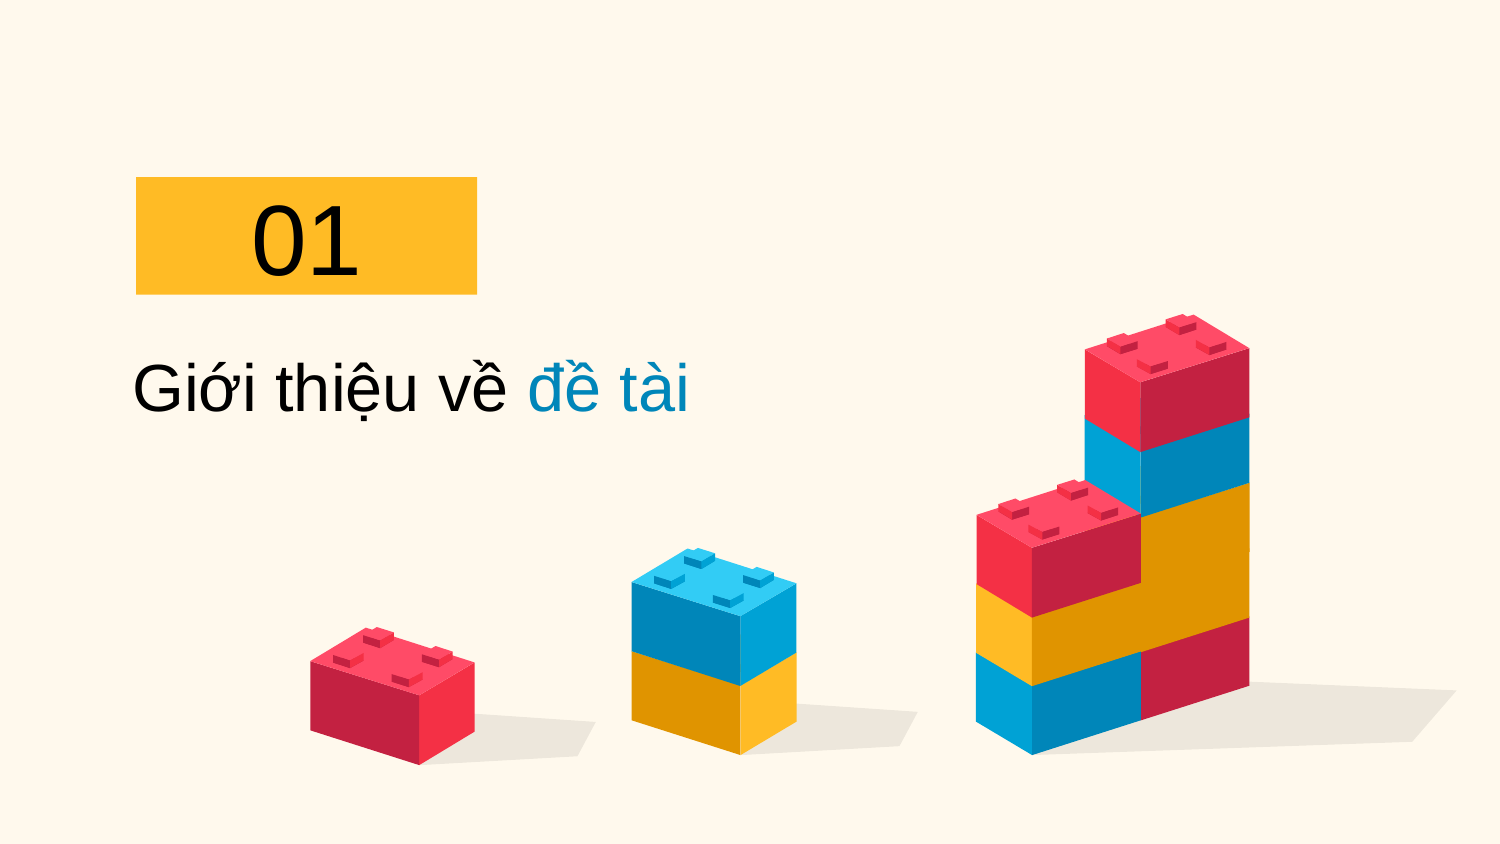

01
# Giới thiệu về đề tài